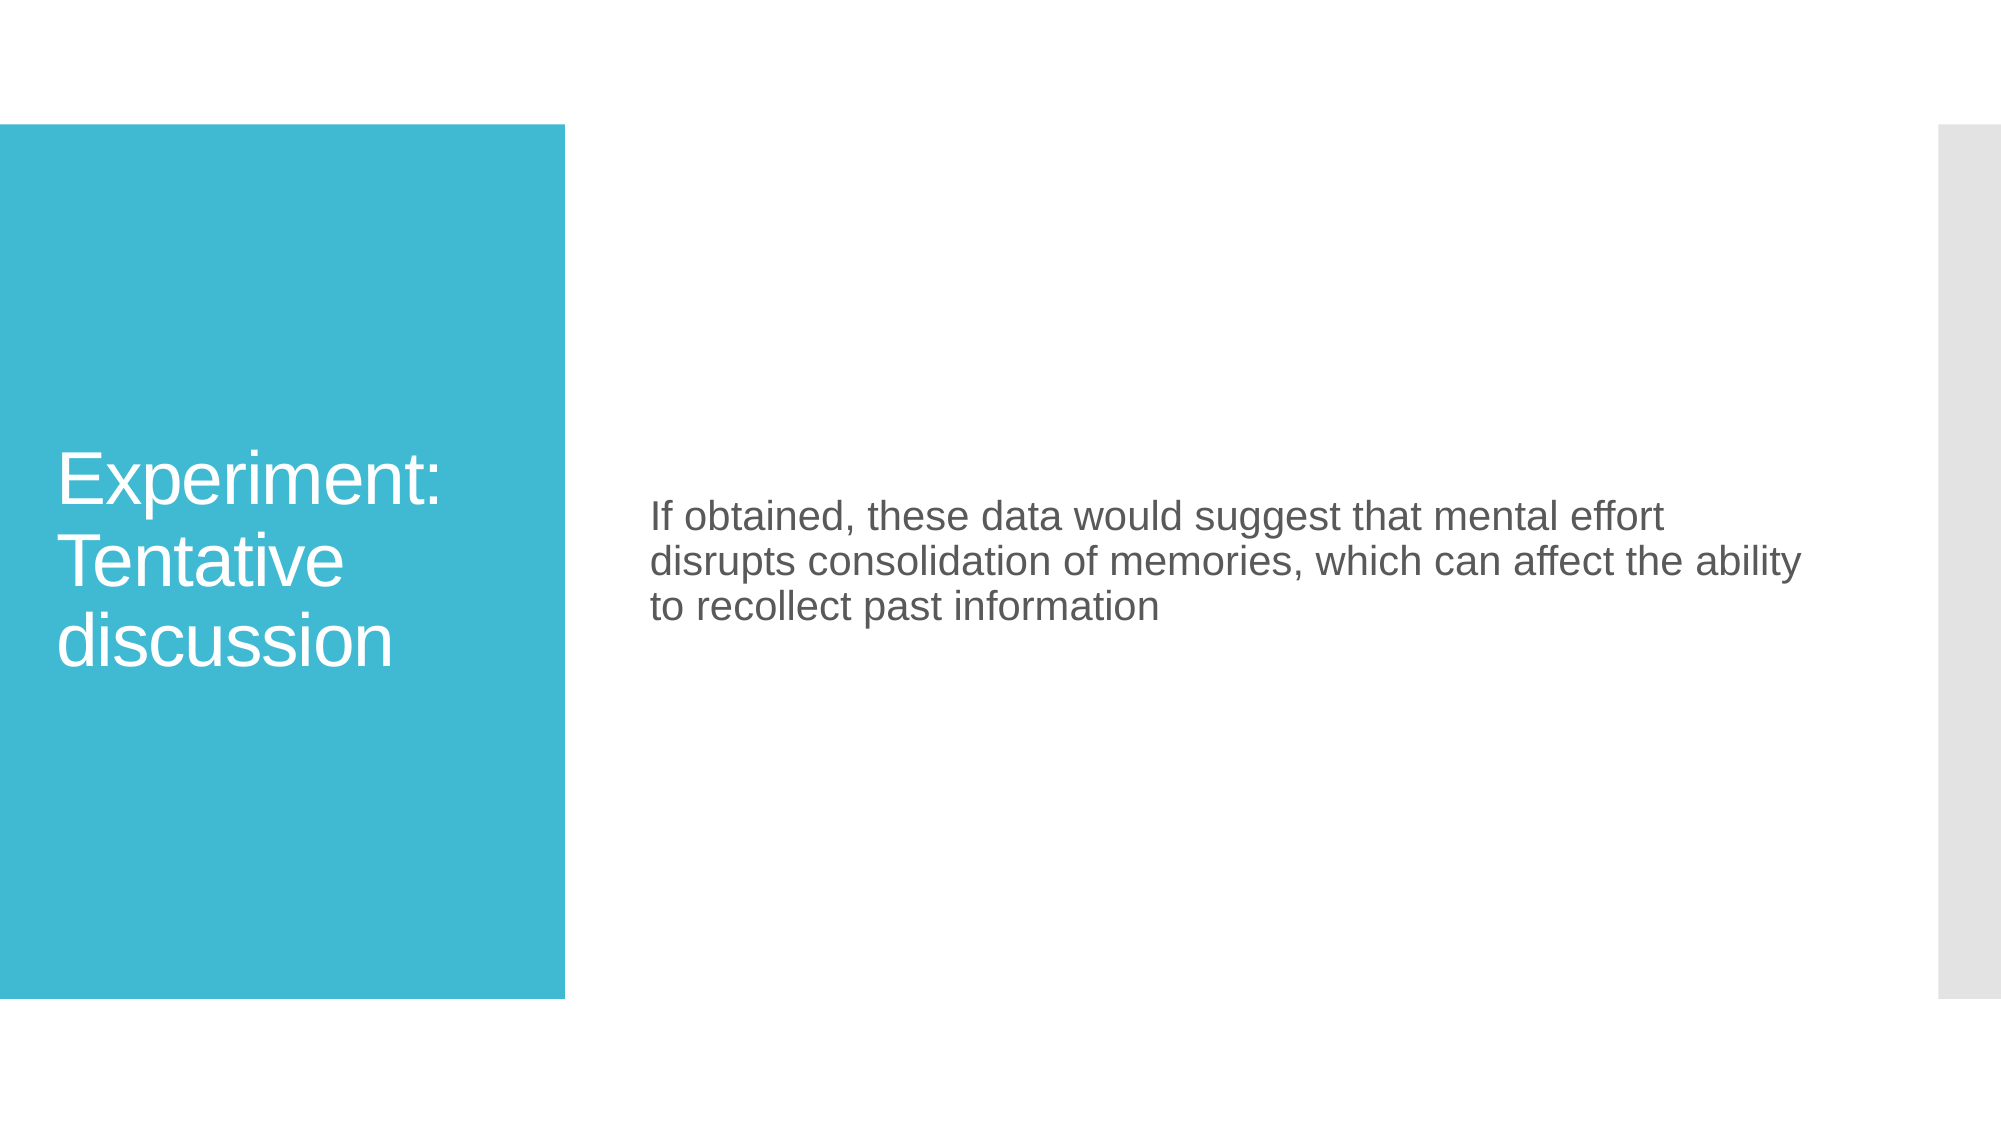

If obtained, these data would suggest that mental effort disrupts consolidation of memories, which can affect the ability to recollect past information
# Experiment: Tentative discussion